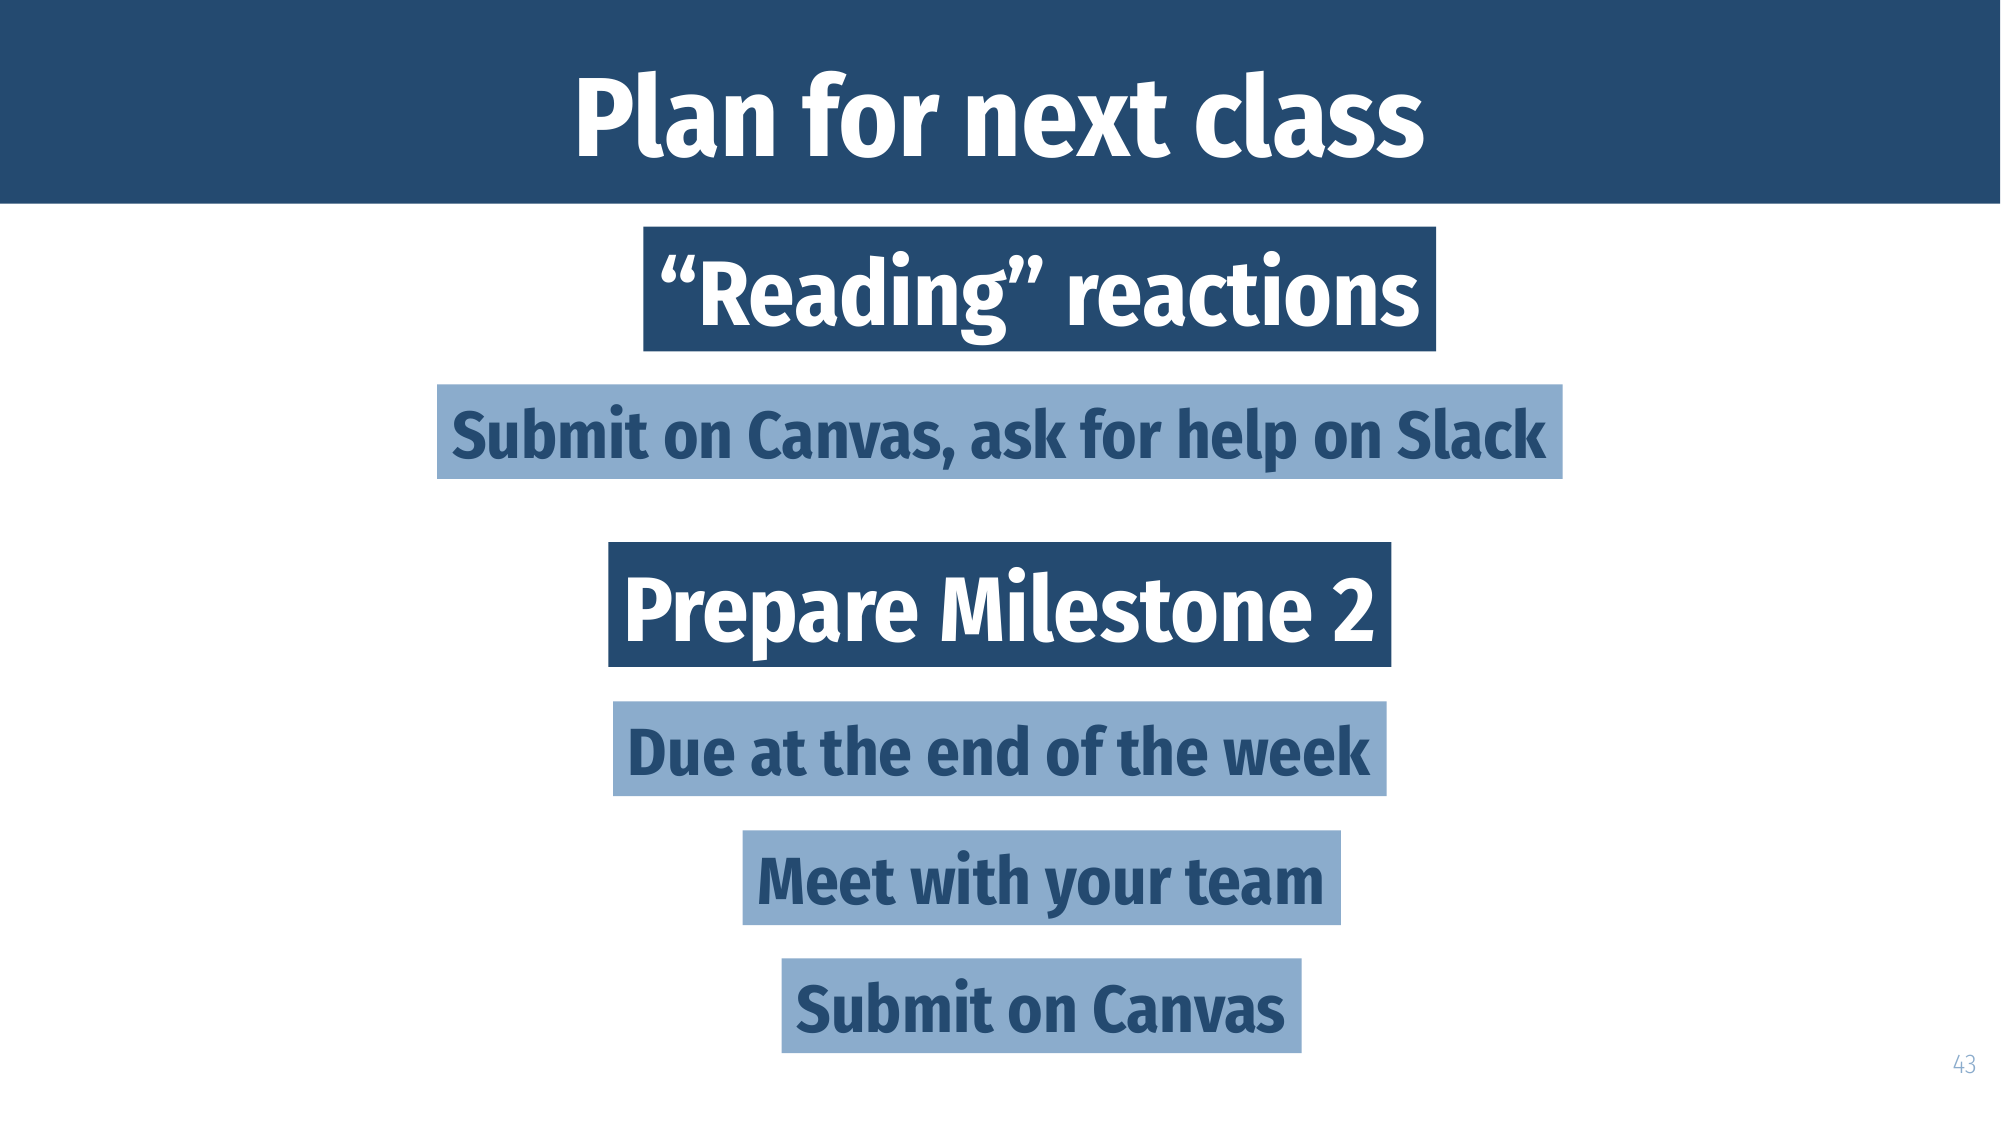

# Plan for next class
“Reading” reactions
Submit on Canvas, ask for help on Slack
Prepare Milestone 2
Due at the end of the week
Meet with your team
Submit on Canvas
43